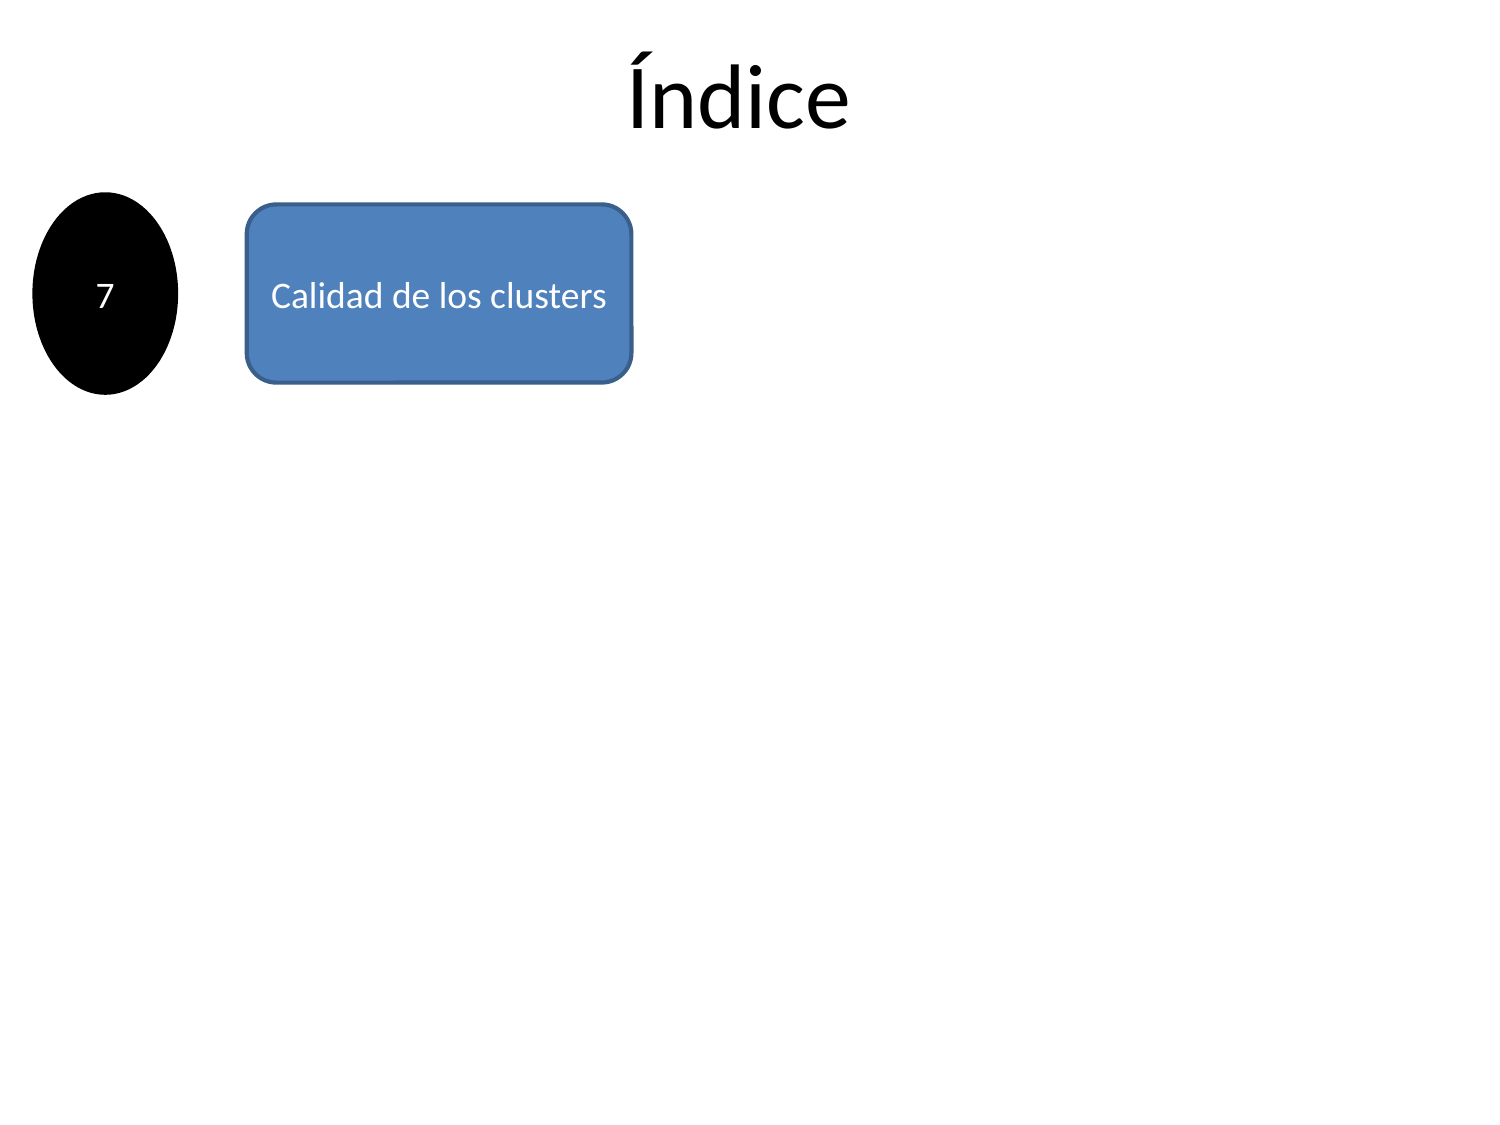

# Índice
7
Calidad de los clusters